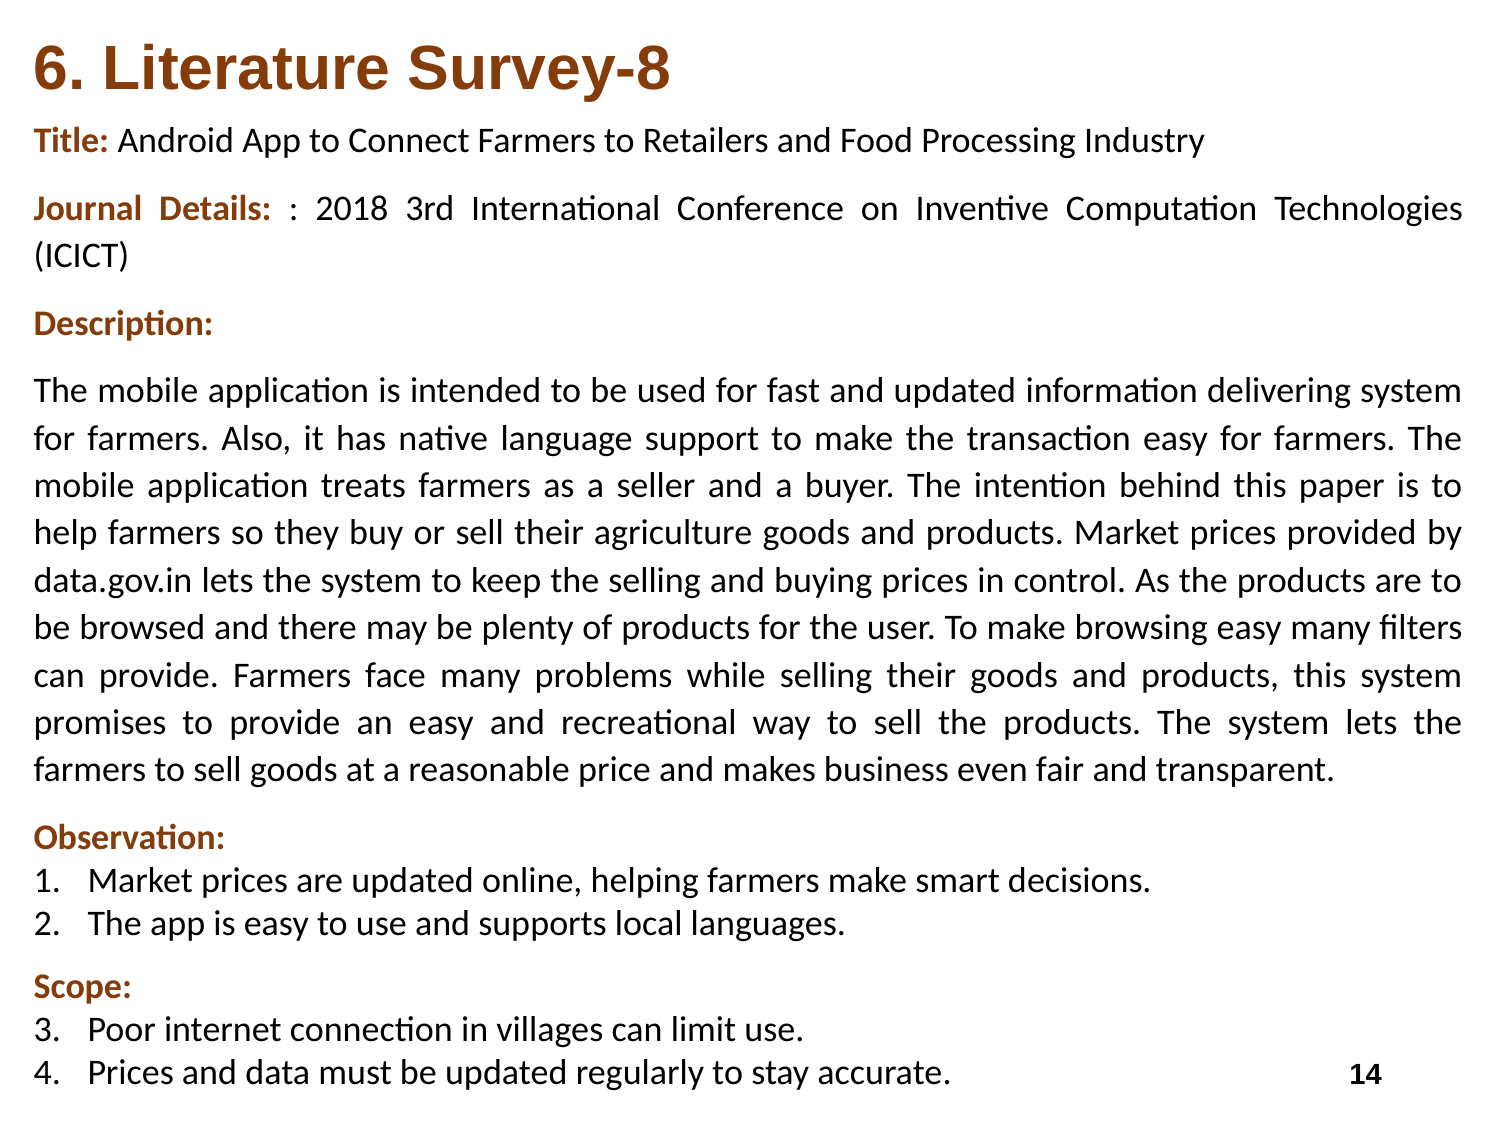

# 6. Literature Survey-8
Title: Android App to Connect Farmers to Retailers and Food Processing Industry
Journal Details: : 2018 3rd International Conference on Inventive Computation Technologies (ICICT)
Description:
The mobile application is intended to be used for fast and updated information delivering system for farmers. Also, it has native language support to make the transaction easy for farmers. The mobile application treats farmers as a seller and a buyer. The intention behind this paper is to help farmers so they buy or sell their agriculture goods and products. Market prices provided by data.gov.in lets the system to keep the selling and buying prices in control. As the products are to be browsed and there may be plenty of products for the user. To make browsing easy many filters can provide. Farmers face many problems while selling their goods and products, this system promises to provide an easy and recreational way to sell the products. The system lets the farmers to sell goods at a reasonable price and makes business even fair and transparent.
Observation:
Market prices are updated online, helping farmers make smart decisions.
The app is easy to use and supports local languages.
Scope:
Poor internet connection in villages can limit use.
Prices and data must be updated regularly to stay accurate.

14